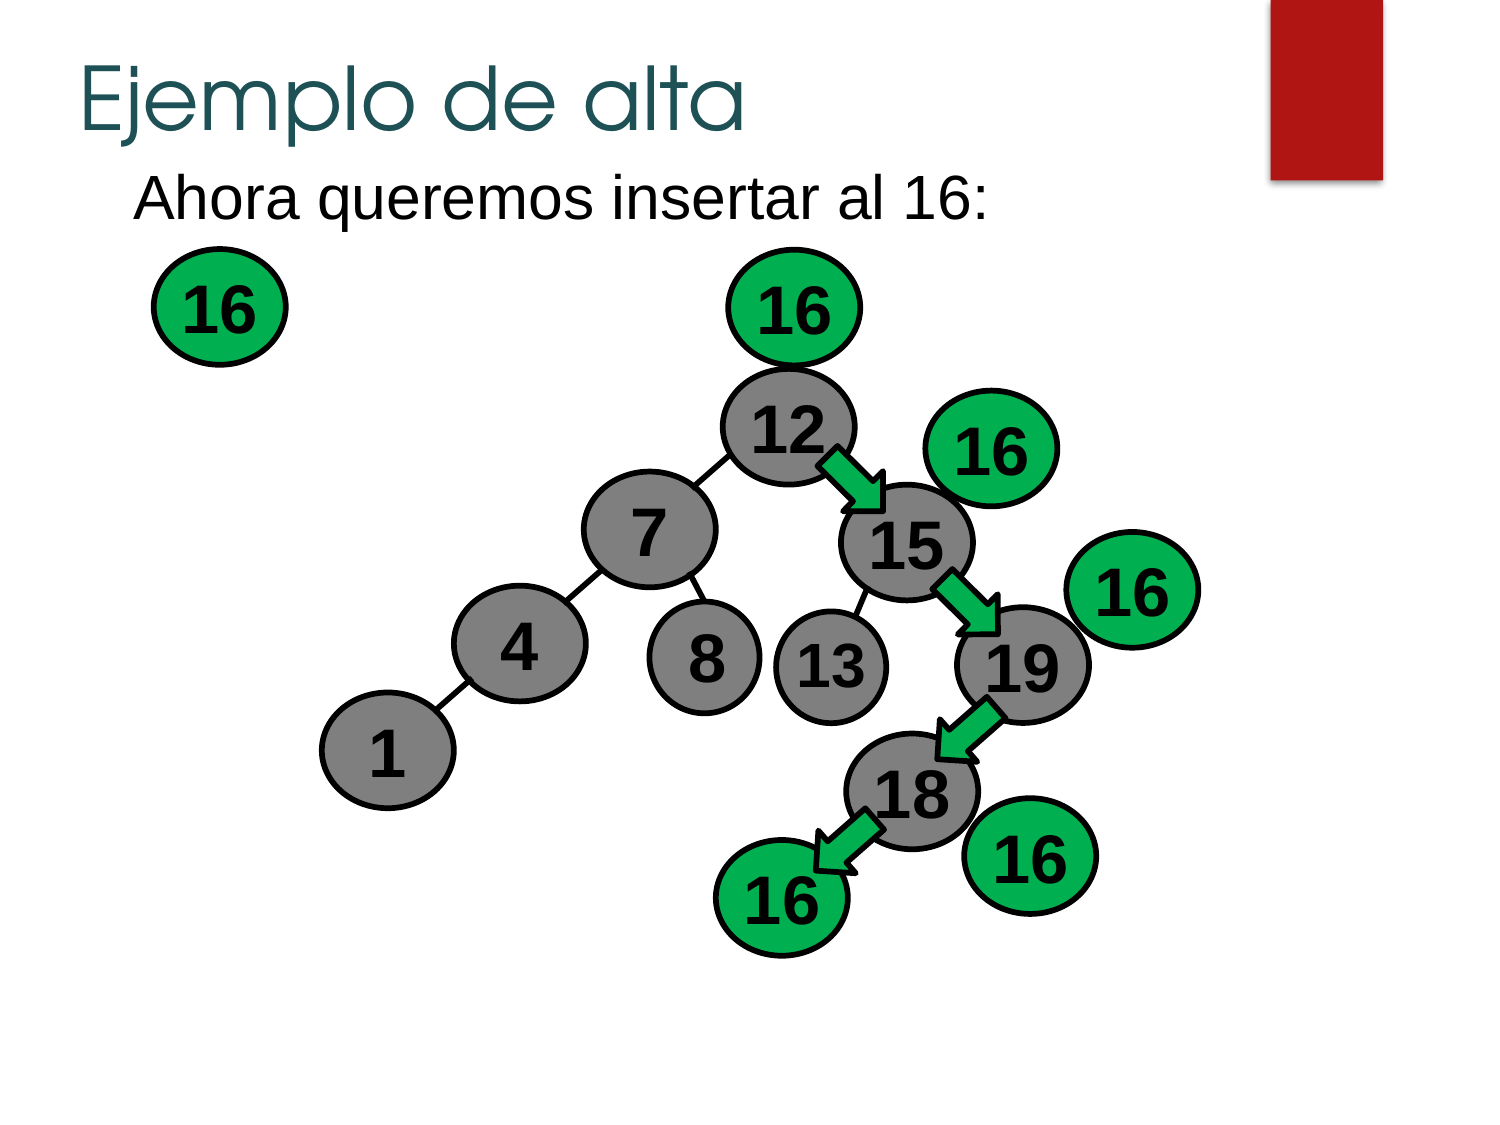

# Ejemplo de alta
Ahora queremos insertar al 16:

16
16

12

16

7

15

16

4

8

19
13

1

18

16

16